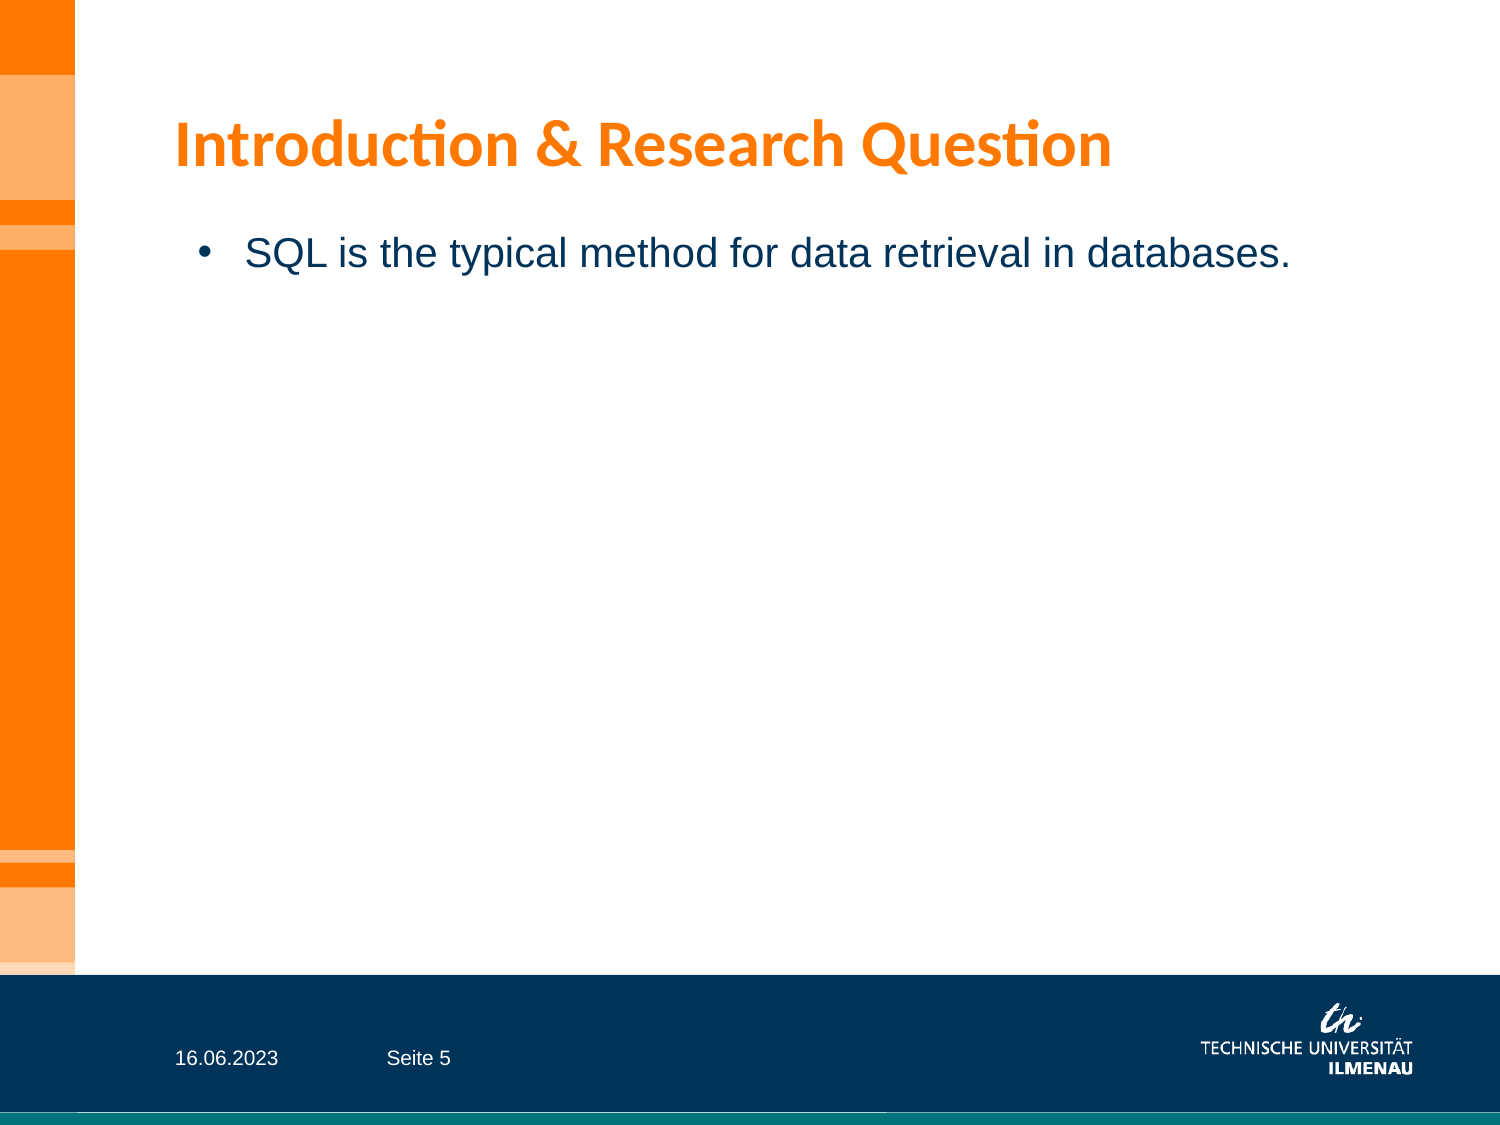

Introduction & Research Question
SQL is the typical method for data retrieval in databases.

16.06.2023
Seite 5